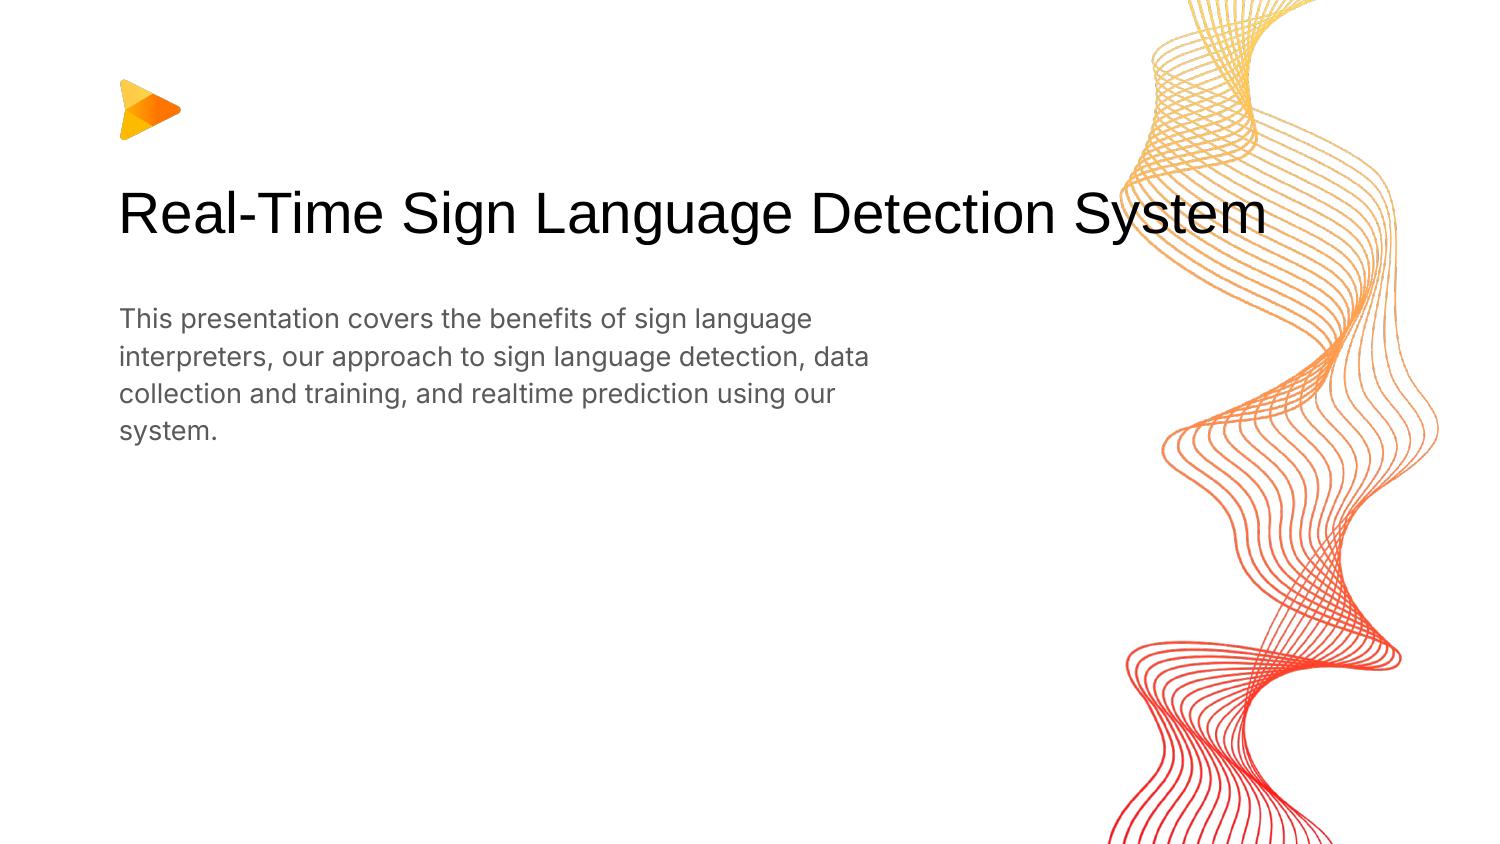

# Real-Time Sign Language Detection System
This presentation covers the benefits of sign language interpreters, our approach to sign language detection, data collection and training, and realtime prediction using our system.